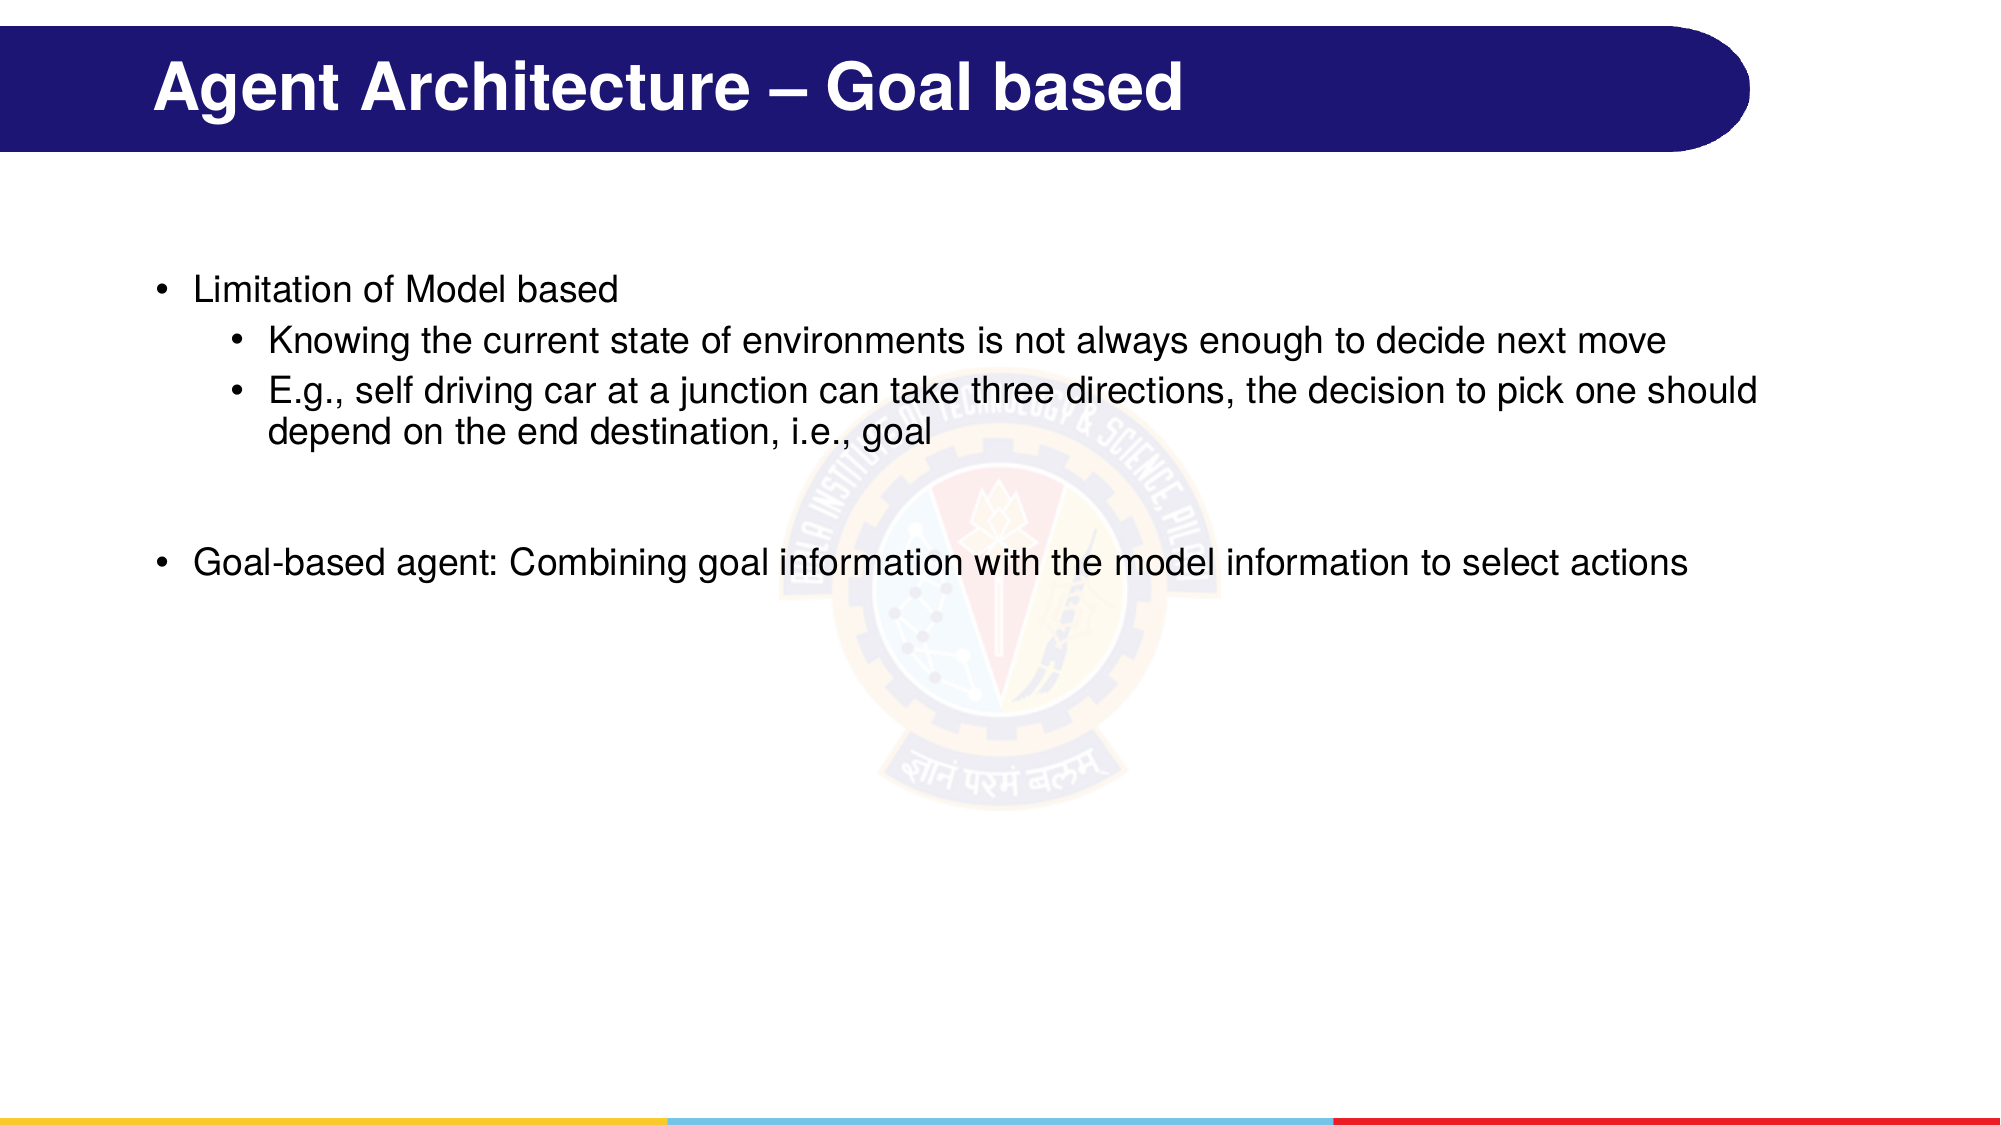

# Agent Architecture – Goal based

Limitation of Model based
Knowing the current state of environments is not always enough to decide next move
E.g., self driving car at a junction can take three directions, the decision to pick one should depend on the end destination, i.e., goal

Goal-based agent: Combining goal information with the model information to select actions